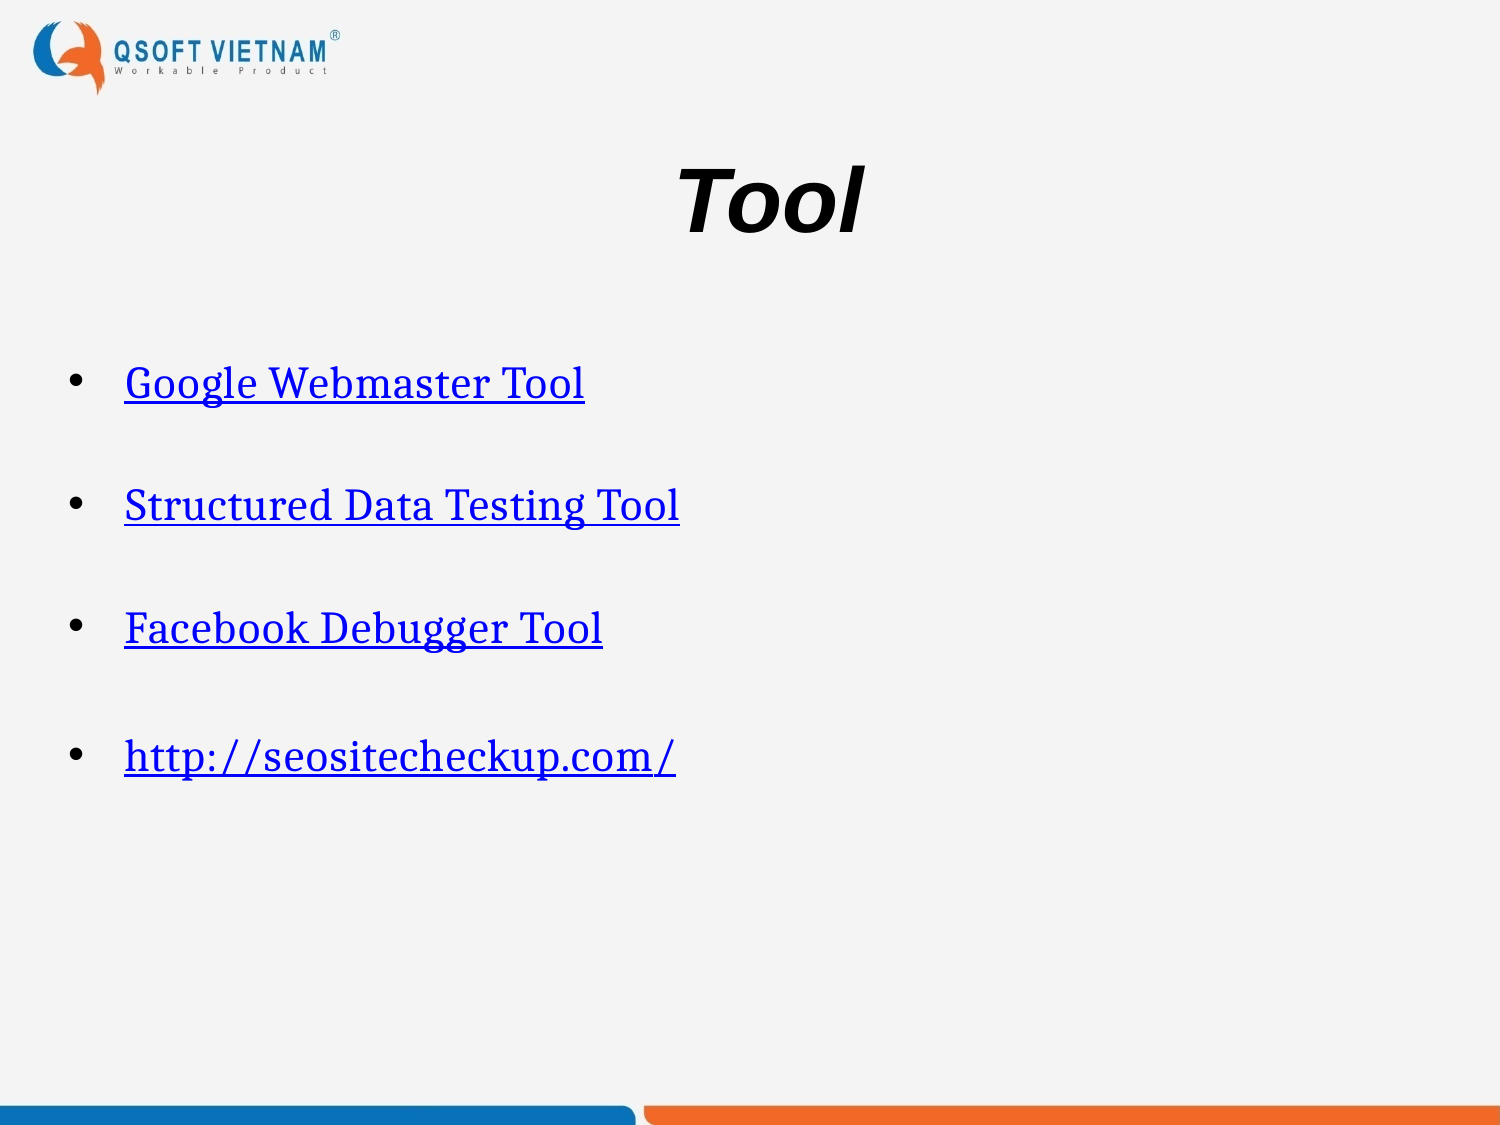

# Tool
Google Webmaster Tool

Structured Data Testing Tool

Facebook Debugger Tool

http://seositecheckup.com/